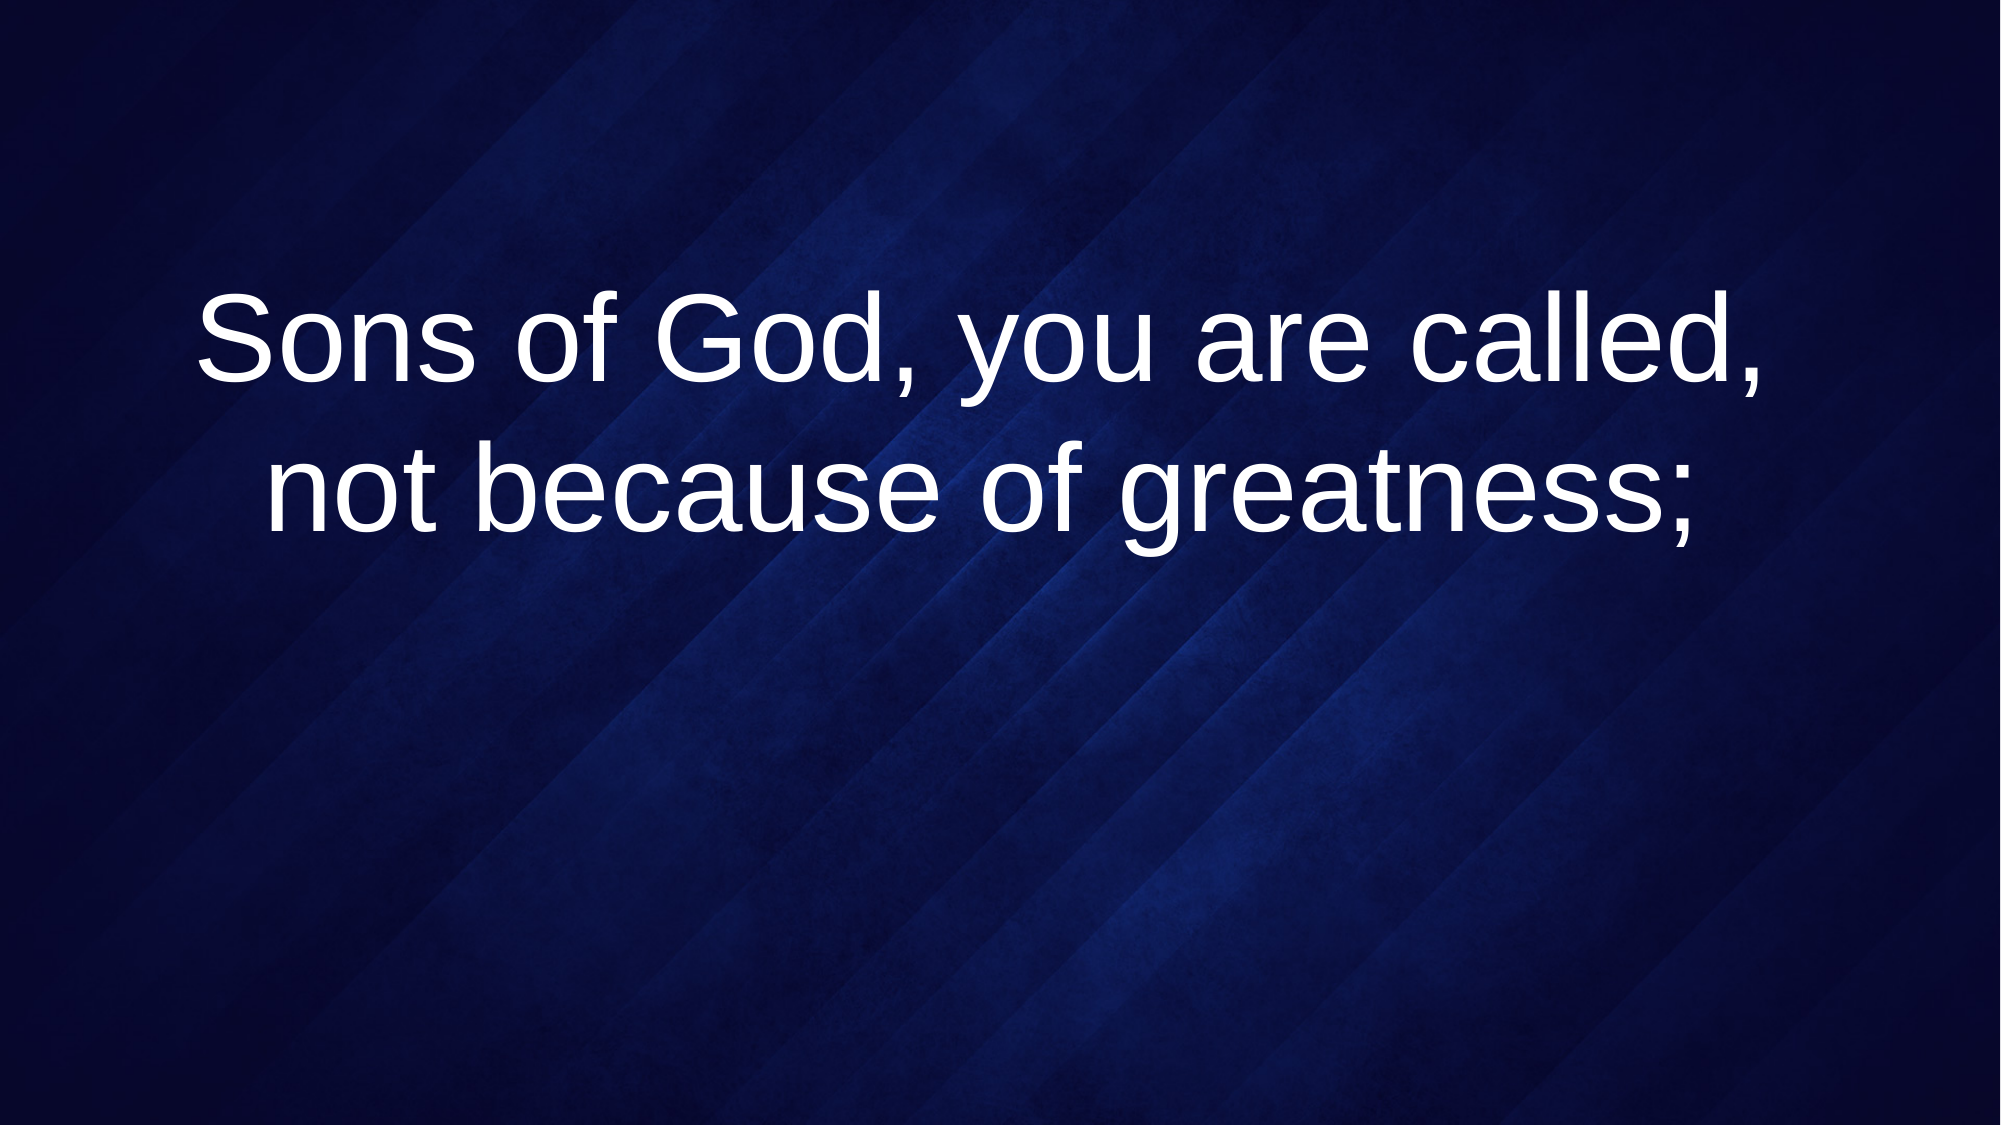

# Sons of God, you are called, not because of greatness;